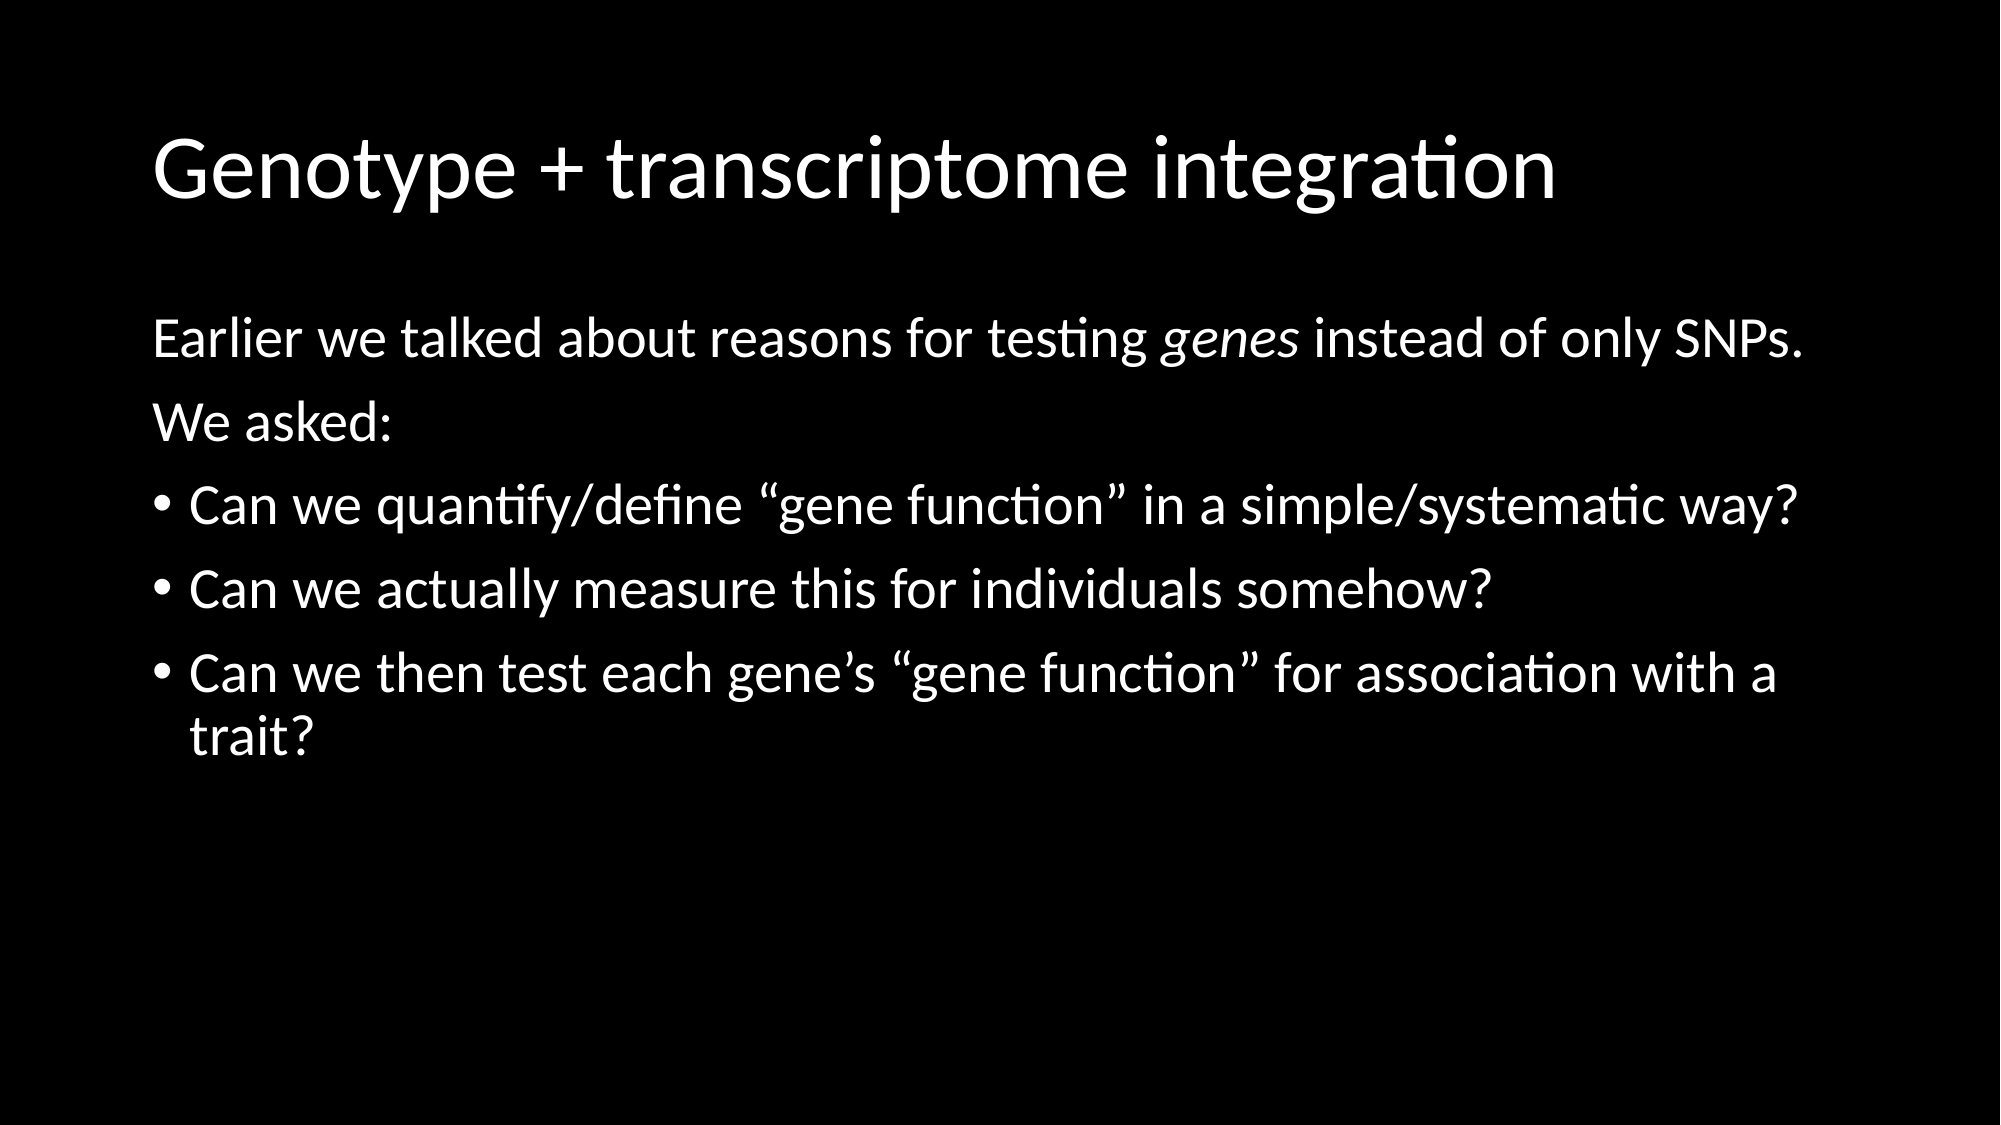

# Genotype + transcriptome integration
Earlier we talked about reasons for testing genes instead of only SNPs.
We asked:
Can we quantify/define “gene function” in a simple/systematic way?
Can we actually measure this for individuals somehow?
Can we then test each gene’s “gene function” for association with a trait?